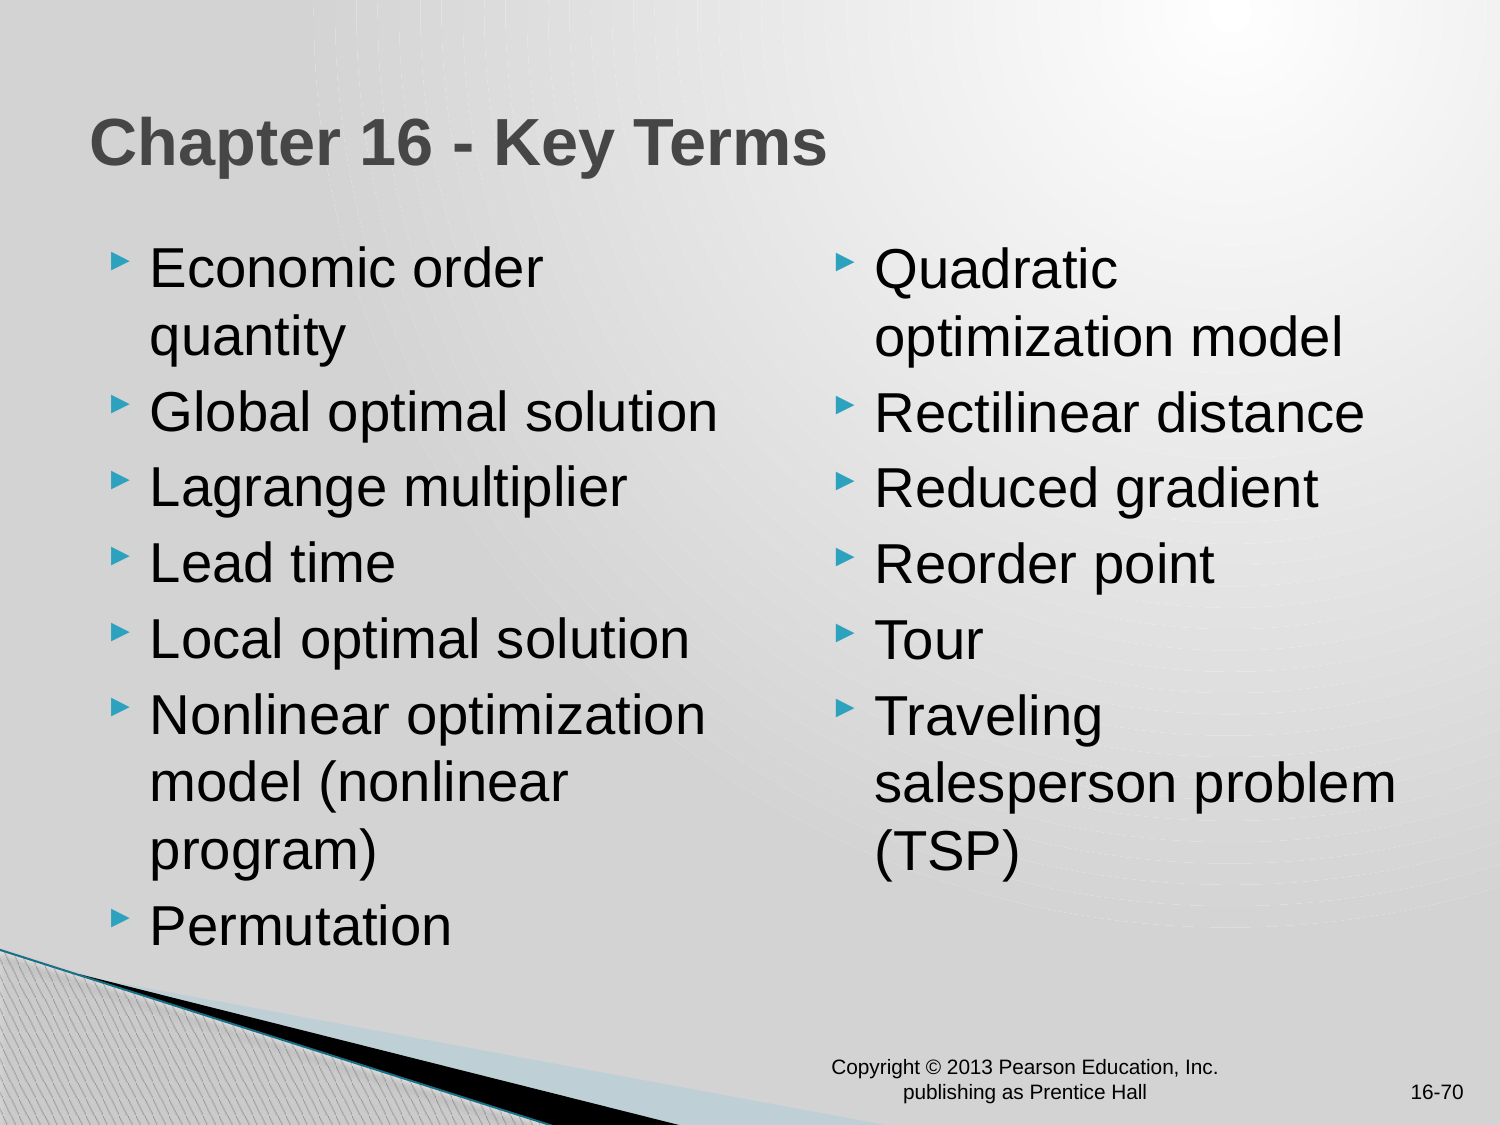

# Chapter 16 - Key Terms
Economic order quantity
Global optimal solution
Lagrange multiplier
Lead time
Local optimal solution
Nonlinear optimization model (nonlinear program)
Permutation
Quadratic optimization model
Rectilinear distance
Reduced gradient
Reorder point
Tour
Traveling salesperson problem (TSP)
Copyright © 2013 Pearson Education, Inc. publishing as Prentice Hall
16-70